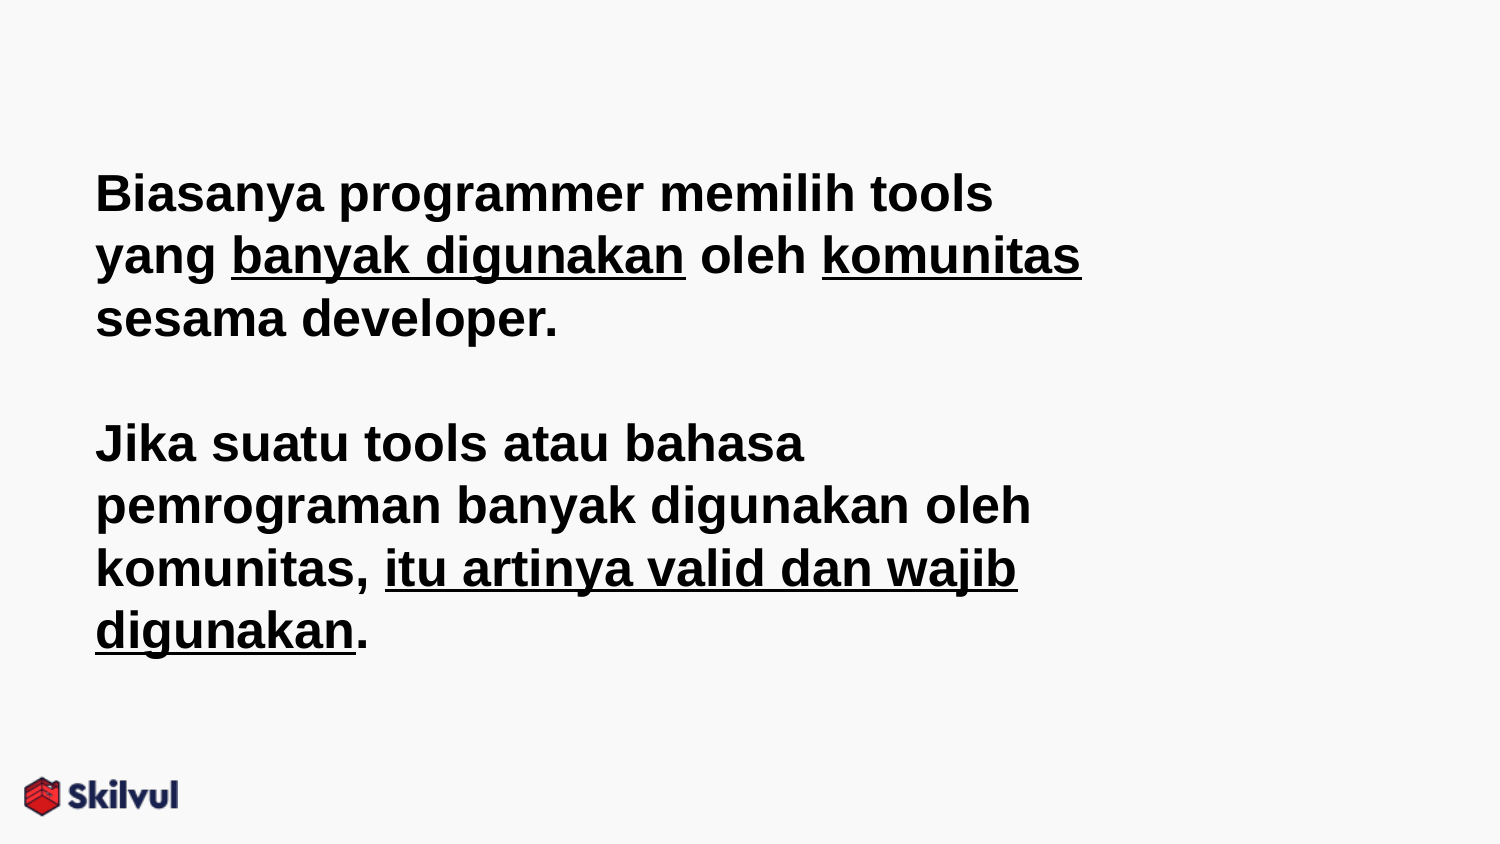

# Biasanya programmer memilih tools yang banyak digunakan oleh komunitas sesama developer.

Jika suatu tools atau bahasa pemrograman banyak digunakan oleh komunitas, itu artinya valid dan wajib digunakan.